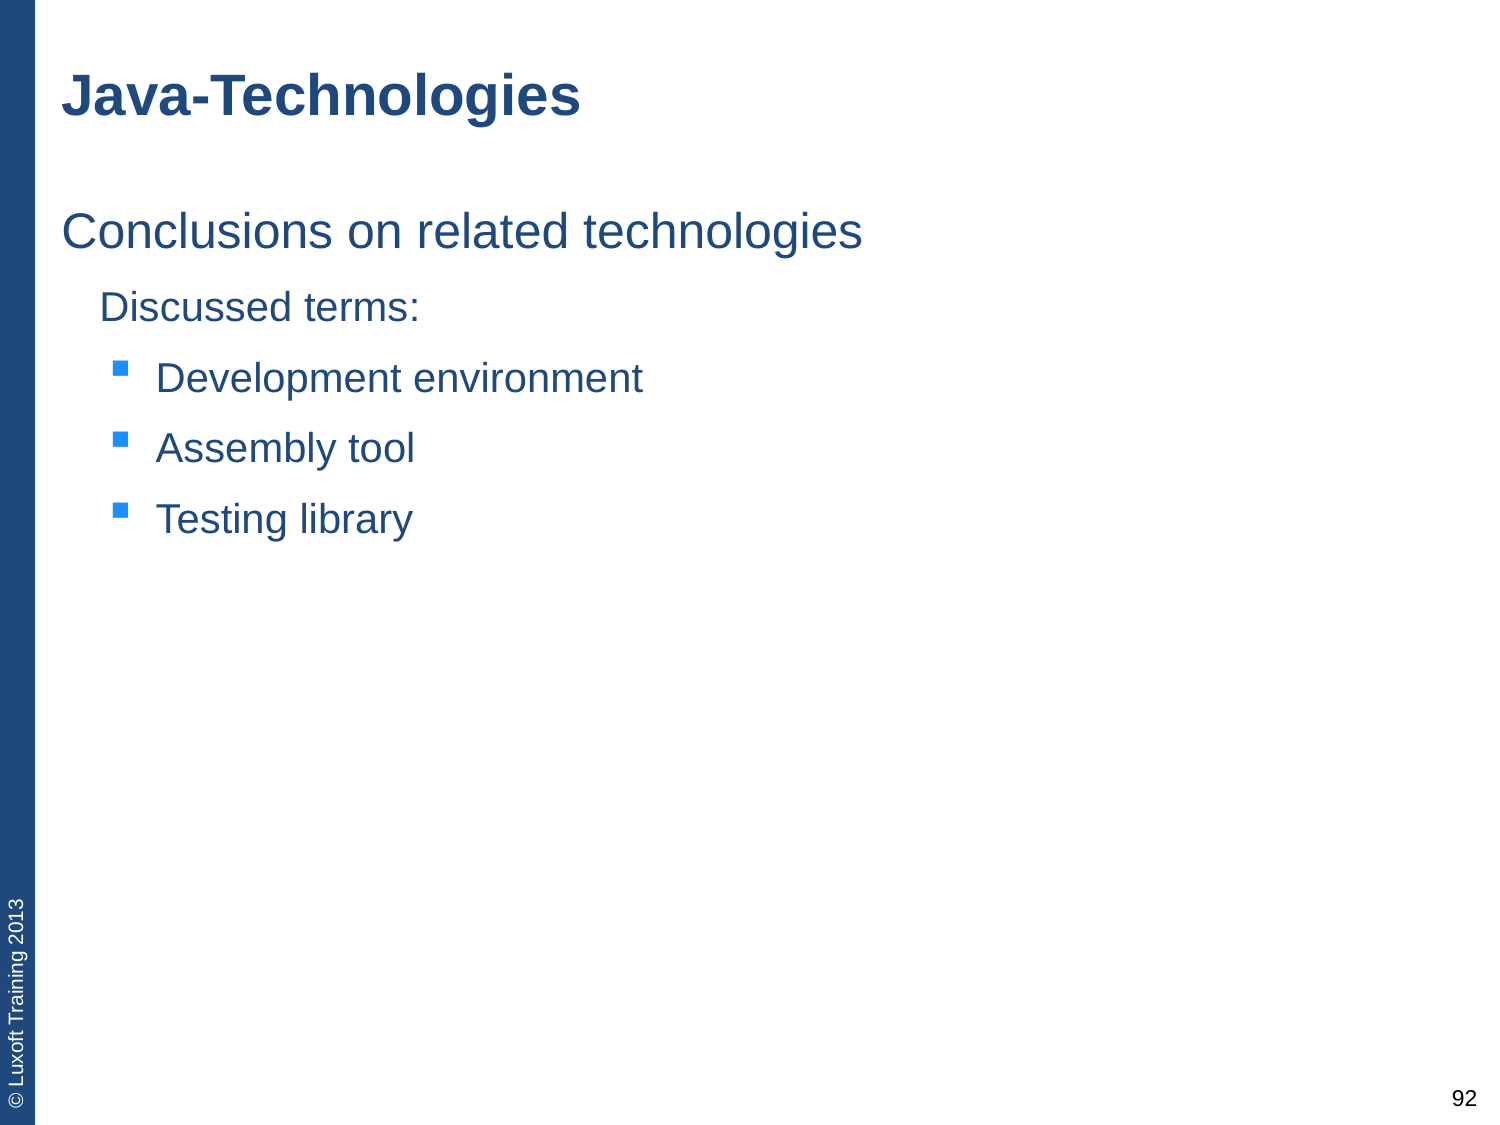

# Java-Technologies

Conclusions on related technologies
Discussed terms:
Development environment
Assembly tool
Testing library